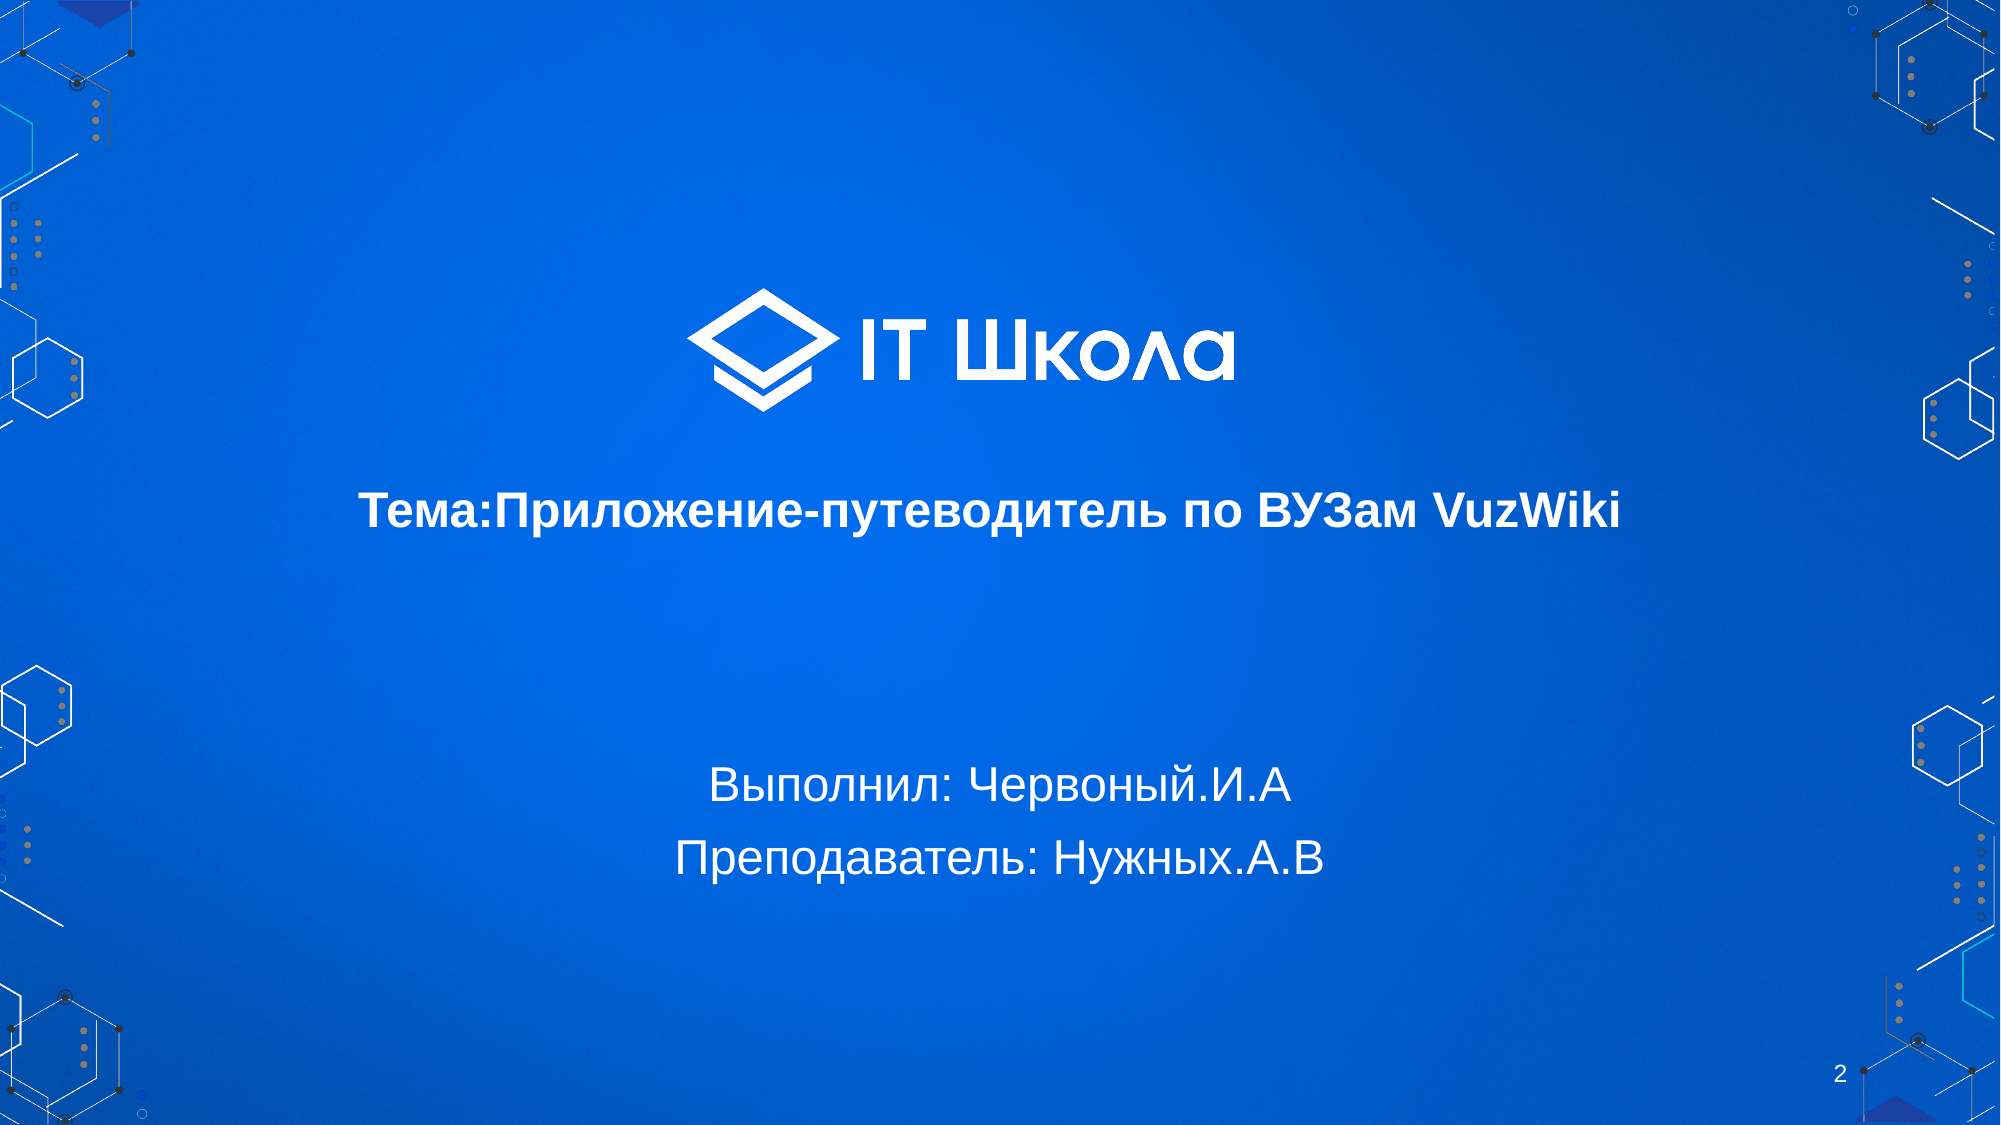

# Тема:Приложение-путеводитель по ВУЗам VuzWiki
Выполнил: Червоный.И.А
Преподаватель: Нужных.А.В

2